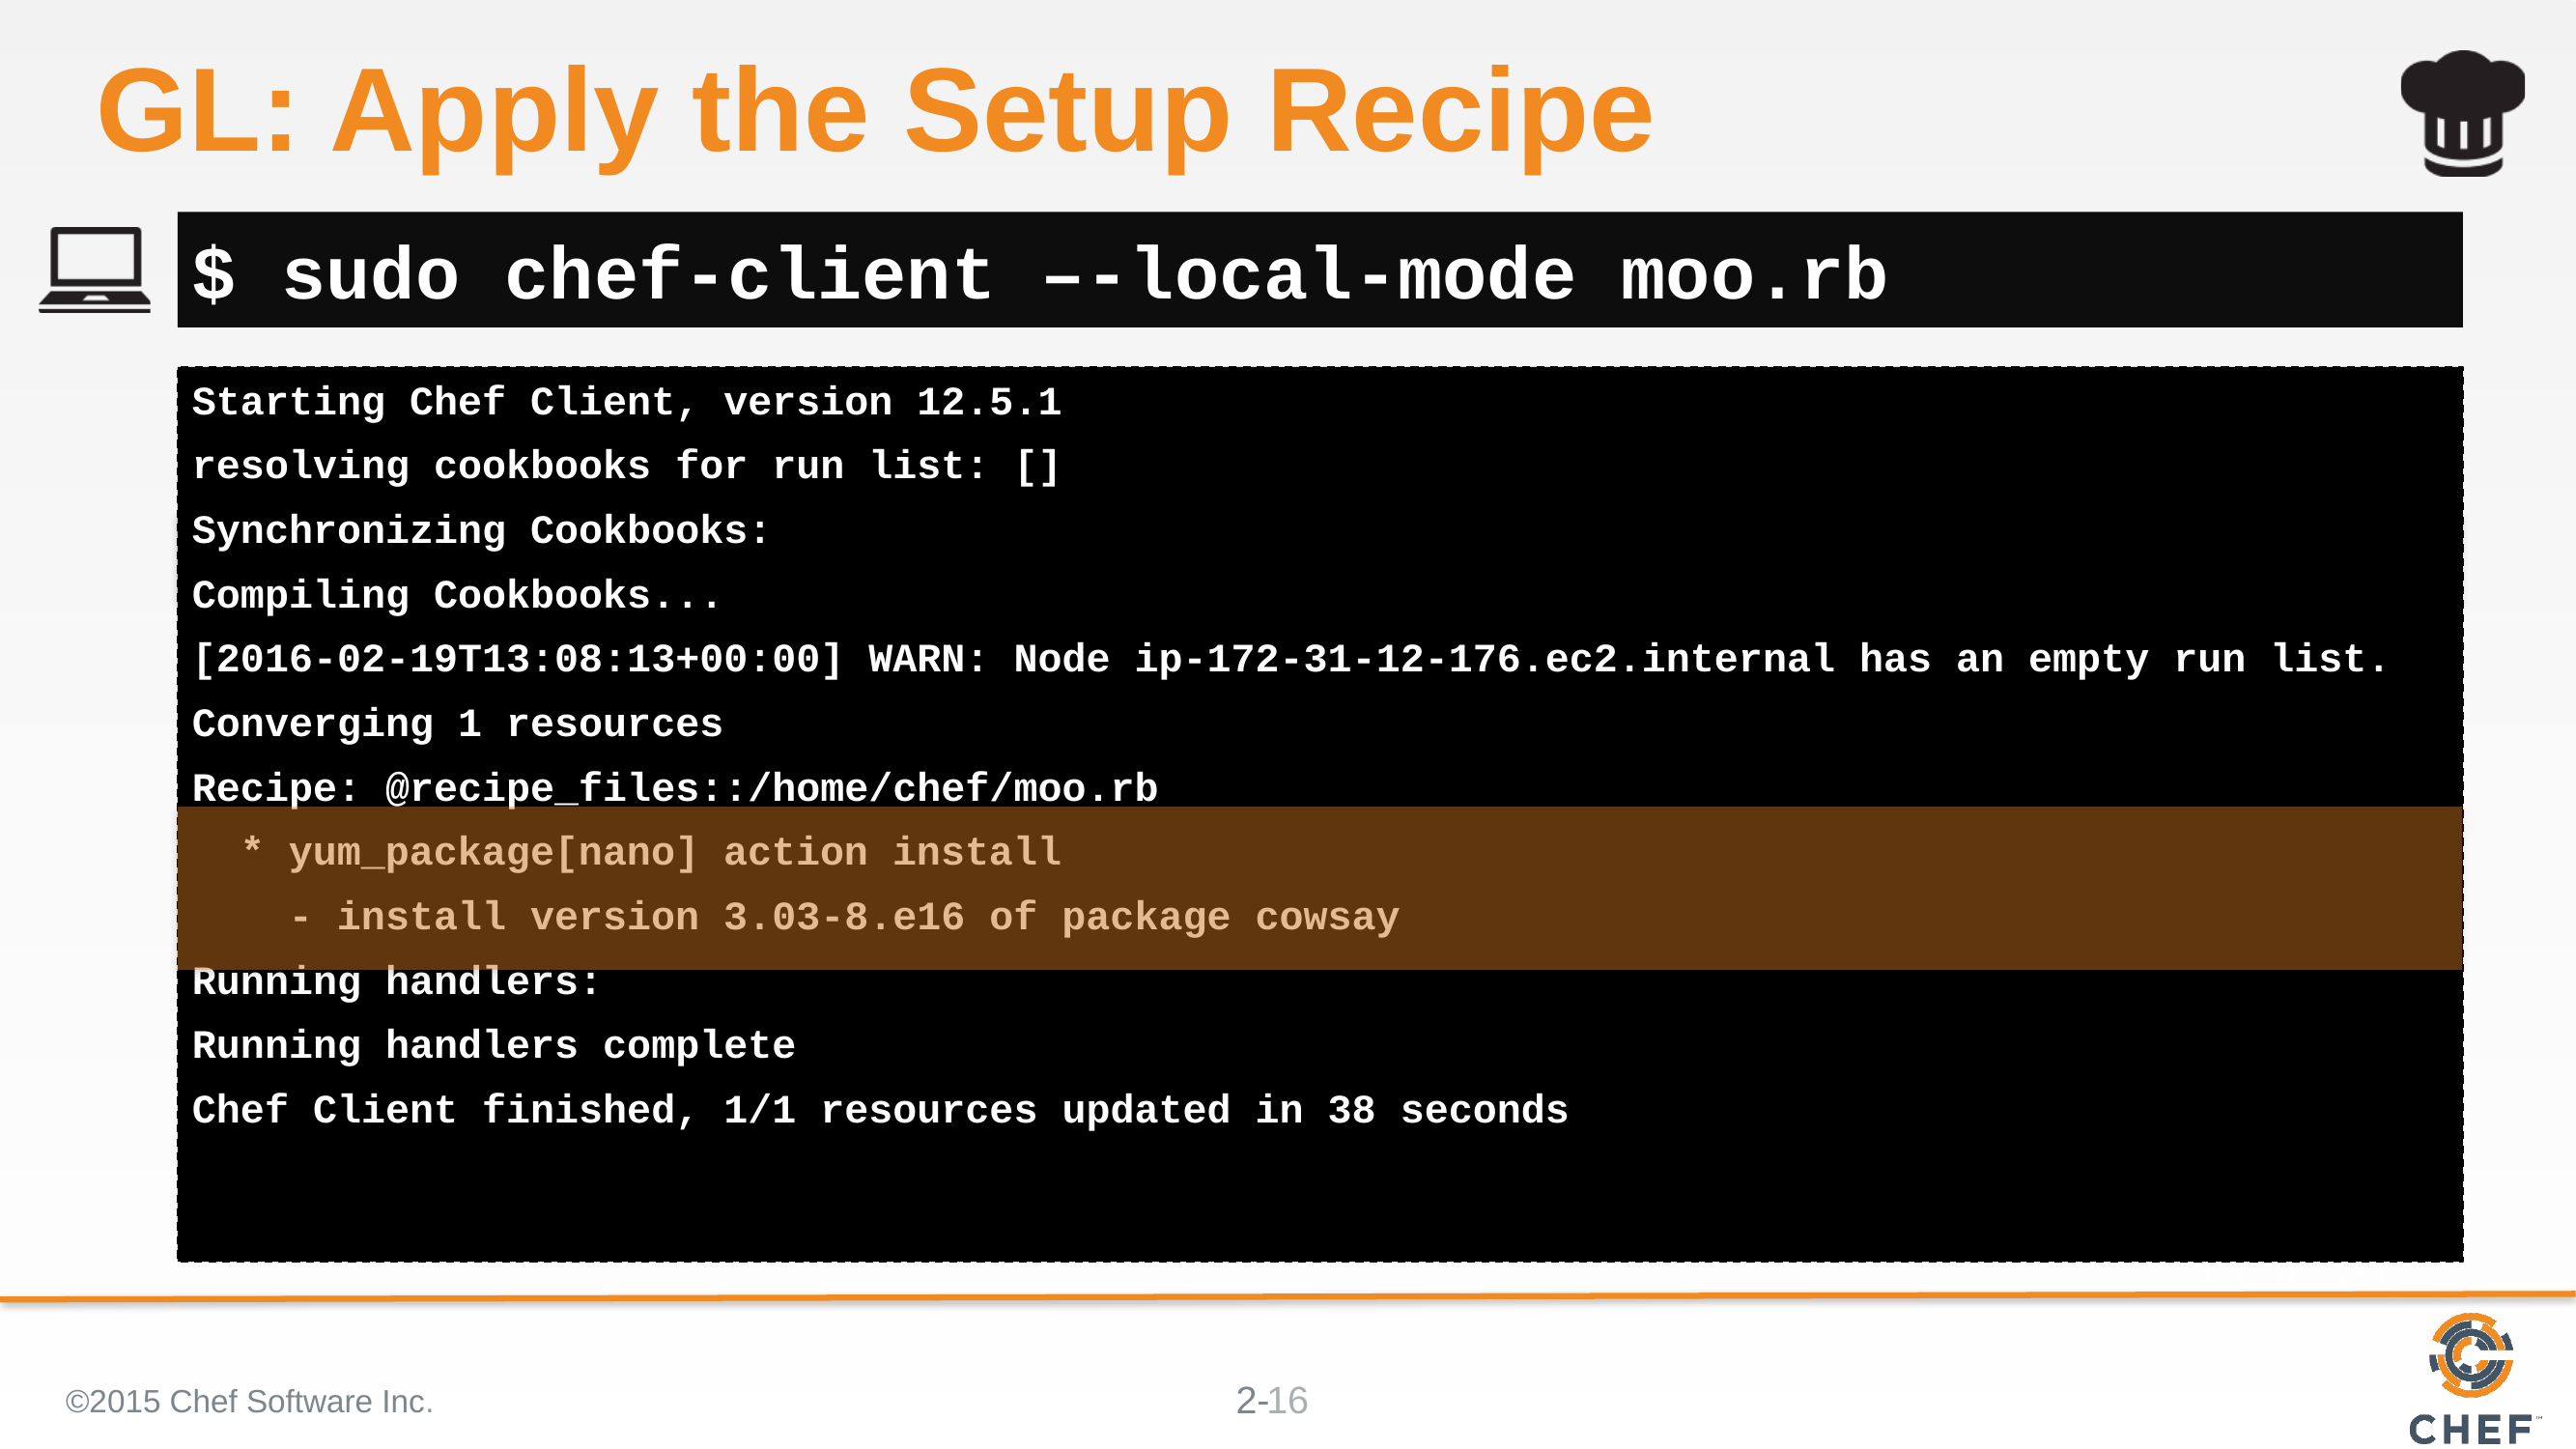

# GL: Apply the Setup Recipe
$ sudo chef-client –-local-mode moo.rb
Starting Chef Client, version 12.5.1
resolving cookbooks for run list: []
Synchronizing Cookbooks:
Compiling Cookbooks...
[2016-02-19T13:08:13+00:00] WARN: Node ip-172-31-12-176.ec2.internal has an empty run list.
Converging 1 resources
Recipe: @recipe_files::/home/chef/moo.rb
  * yum_package[nano] action install
    - install version 3.03-8.e16 of package cowsay
Running handlers:
Running handlers complete
Chef Client finished, 1/1 resources updated in 38 seconds

©2015 Chef Software Inc.
16